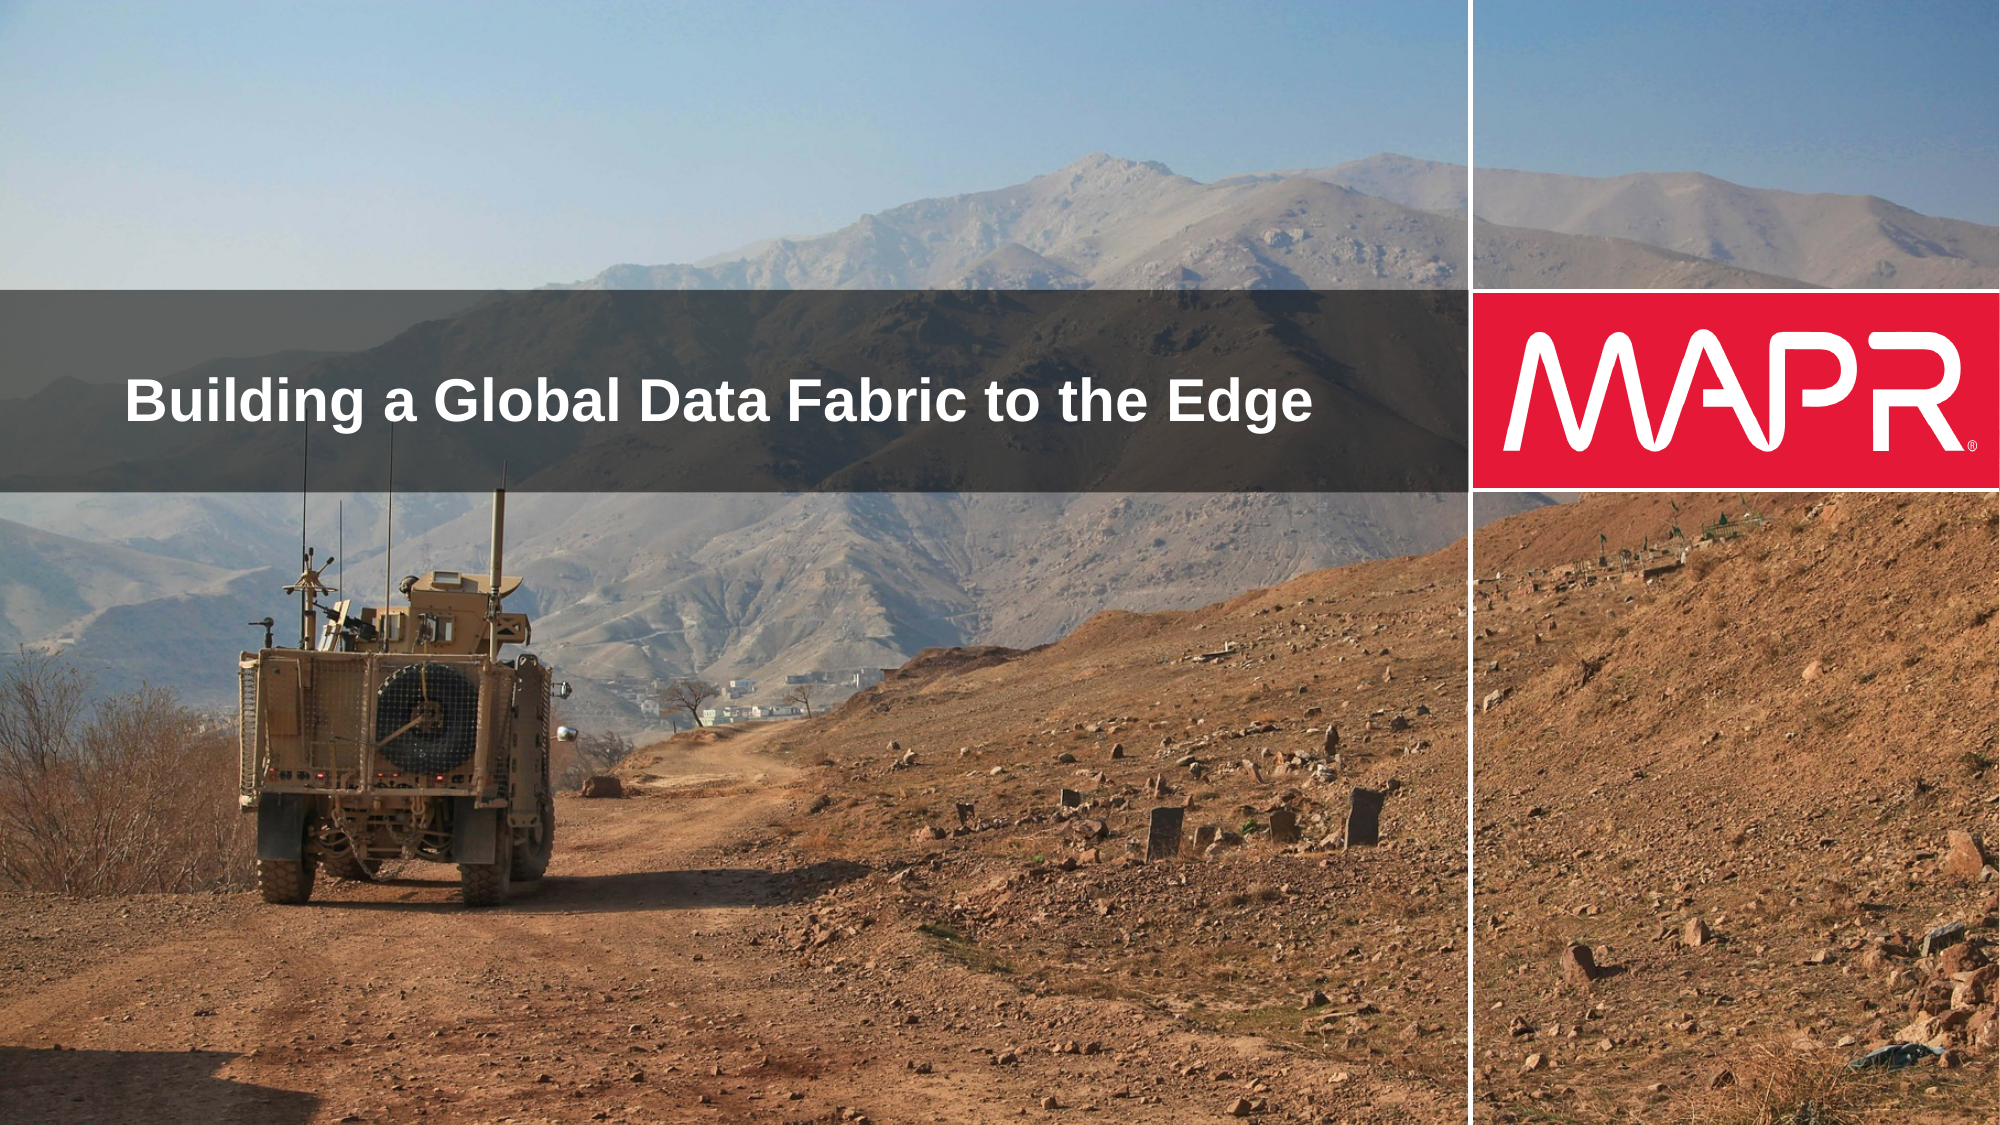

# Building a Global Data Fabric to the Edge